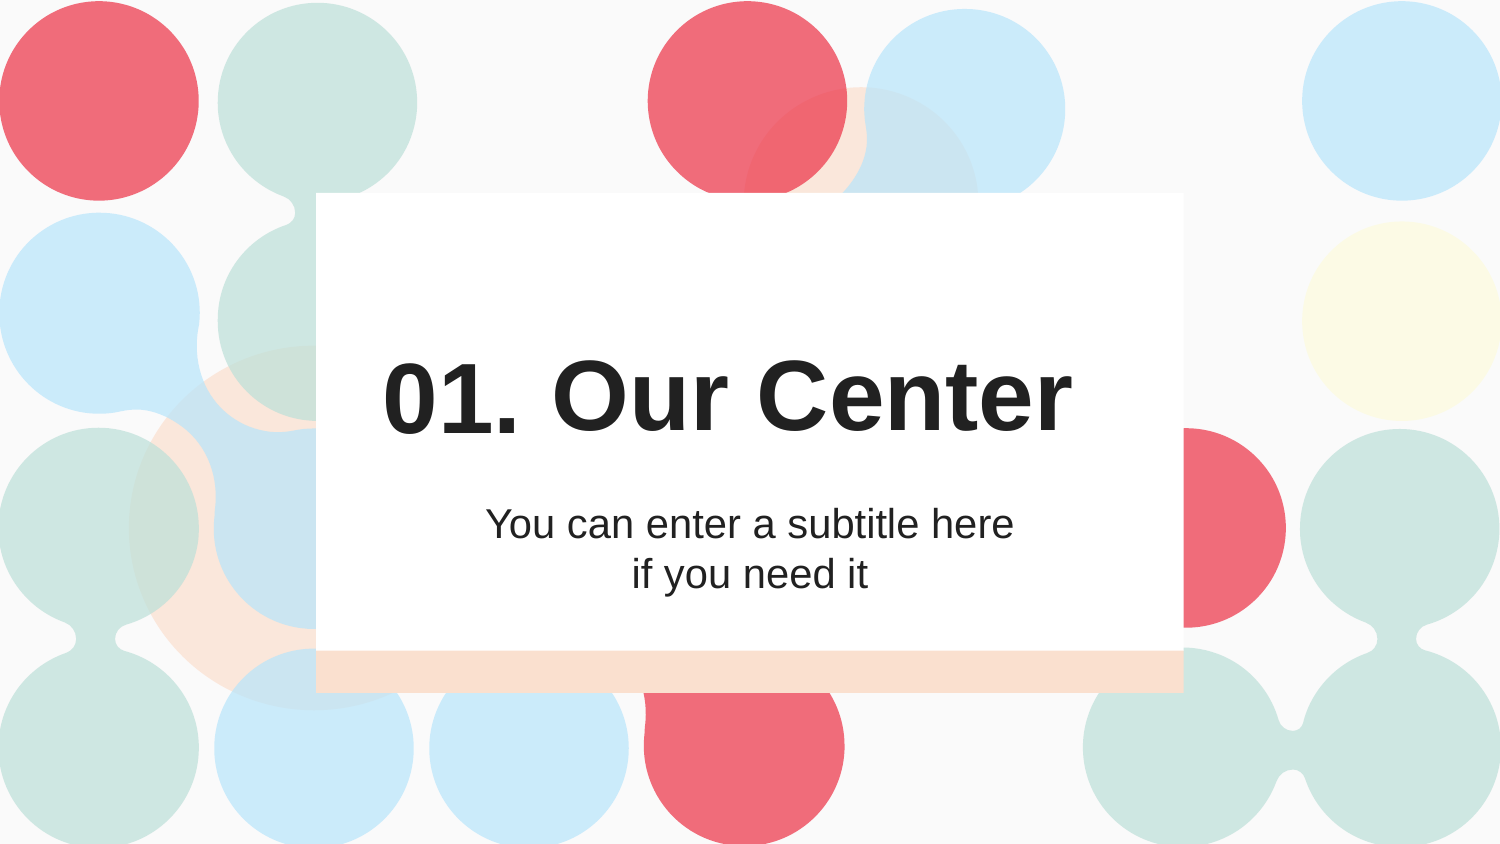

# Our Center
01.
You can enter a subtitle here if you need it